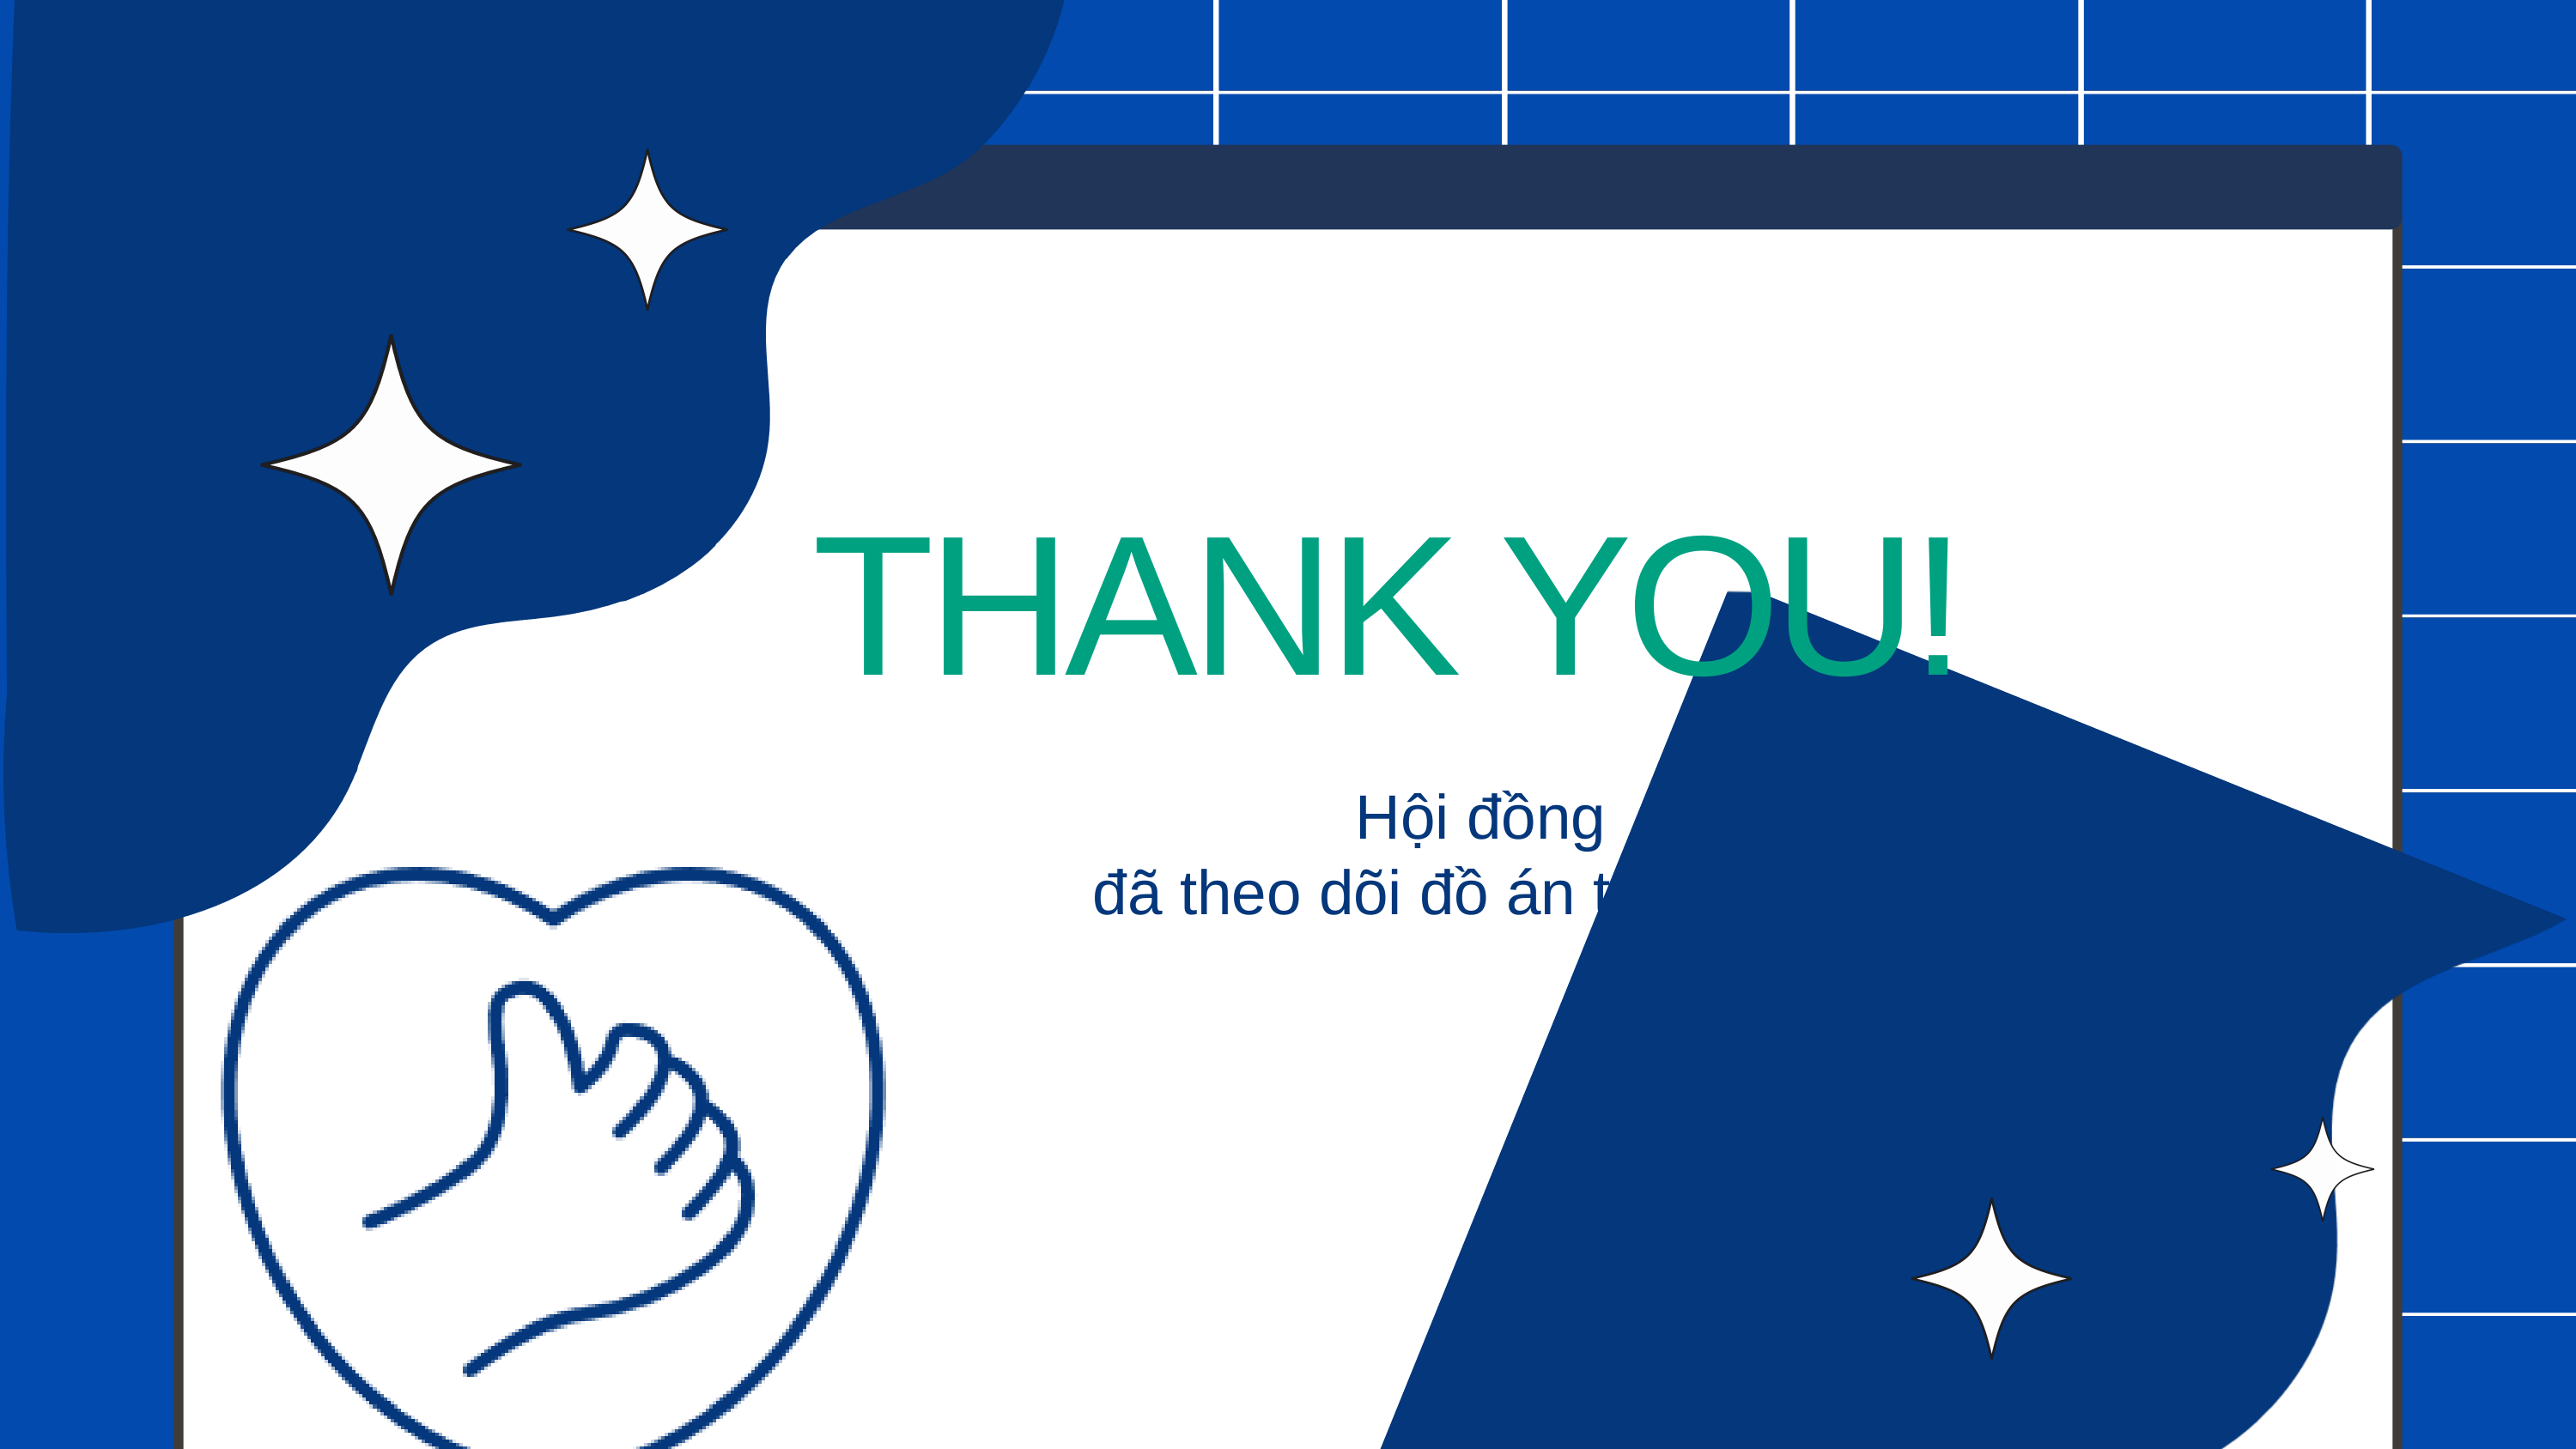

THANK YOU!

Hội đồng
đã theo dõi đồ án tốt nghiệp